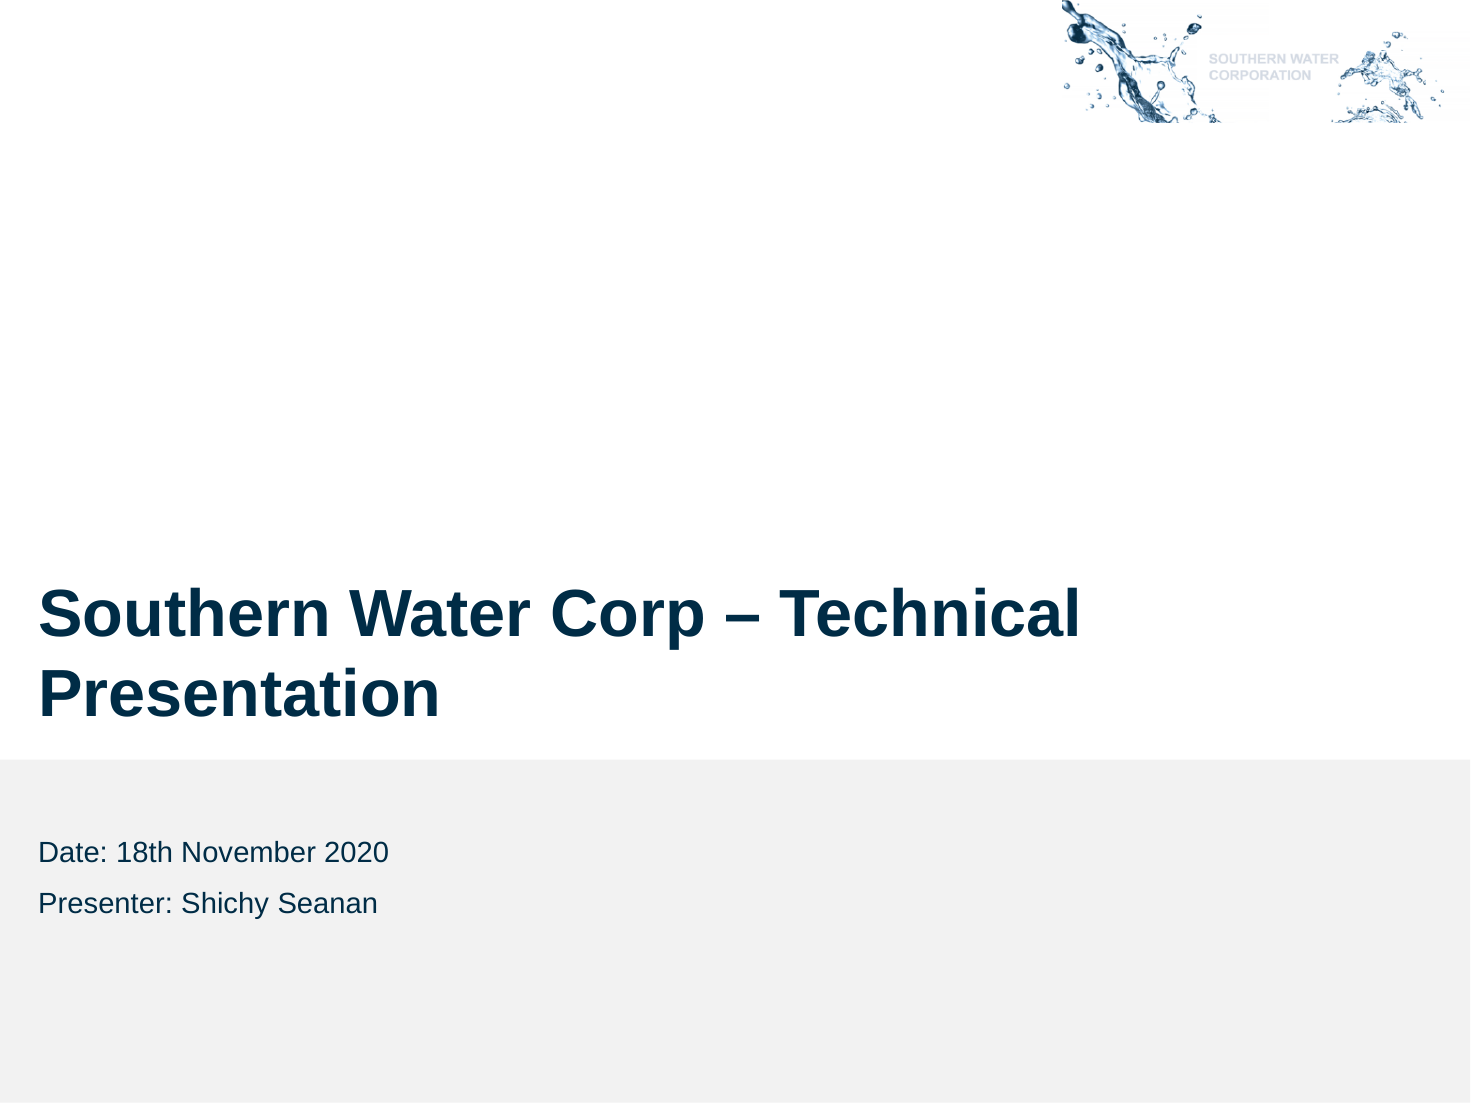

# Southern Water Corp – Technical Presentation
Date: 18th November 2020
Presenter: Shichy Seanan